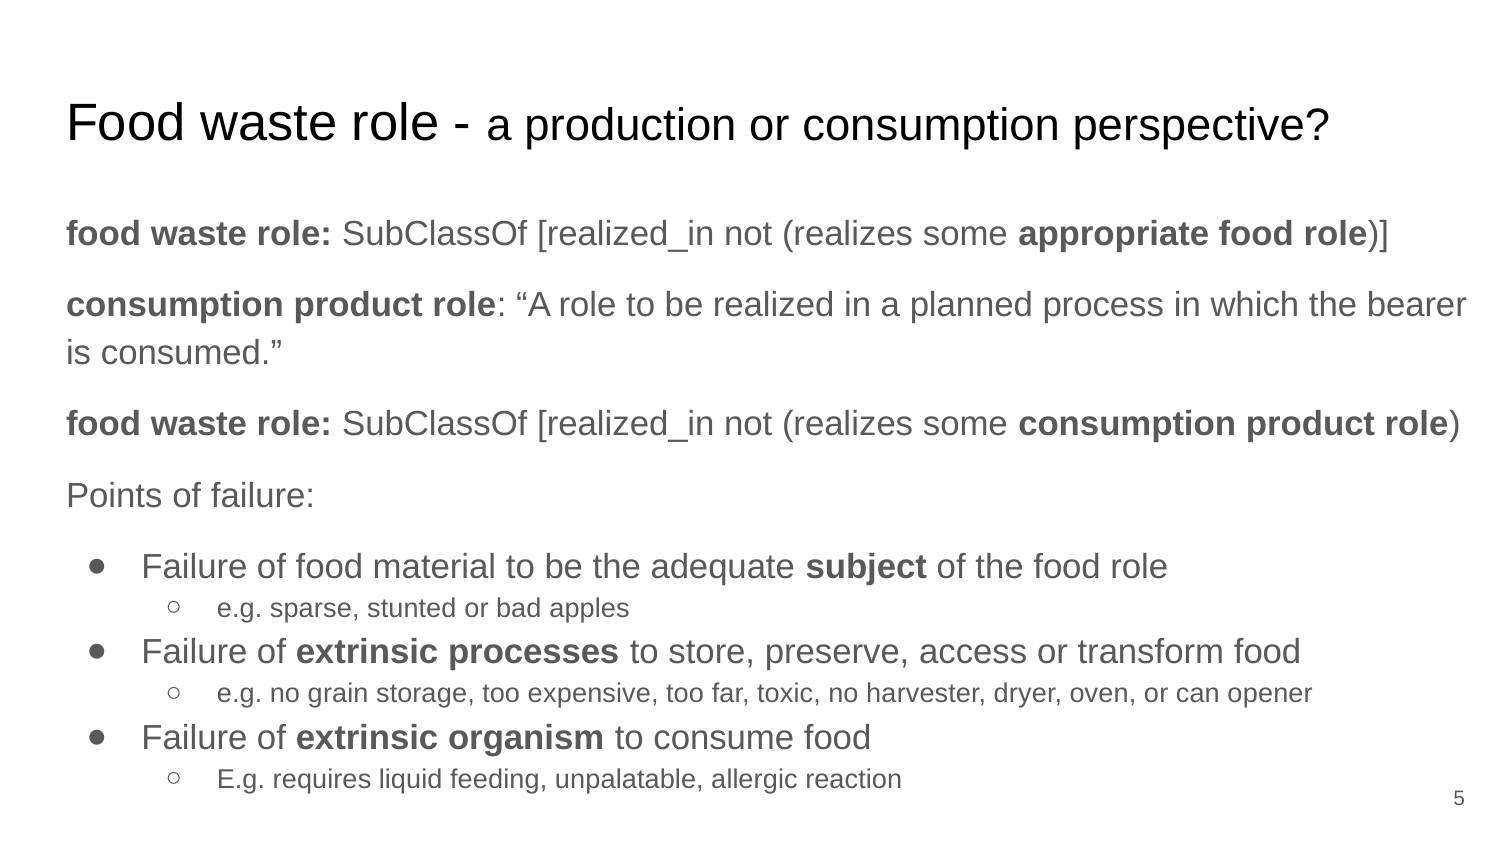

# Food waste role - a production or consumption perspective?
food waste role: SubClassOf [realized_in not (realizes some appropriate food role)]
consumption product role: “A role to be realized in a planned process in which the bearer is consumed.”
food waste role: SubClassOf [realized_in not (realizes some consumption product role)
Points of failure:
Failure of food material to be the adequate subject of the food role
e.g. sparse, stunted or bad apples
Failure of extrinsic processes to store, preserve, access or transform food
e.g. no grain storage, too expensive, too far, toxic, no harvester, dryer, oven, or can opener
Failure of extrinsic organism to consume food
E.g. requires liquid feeding, unpalatable, allergic reaction
5